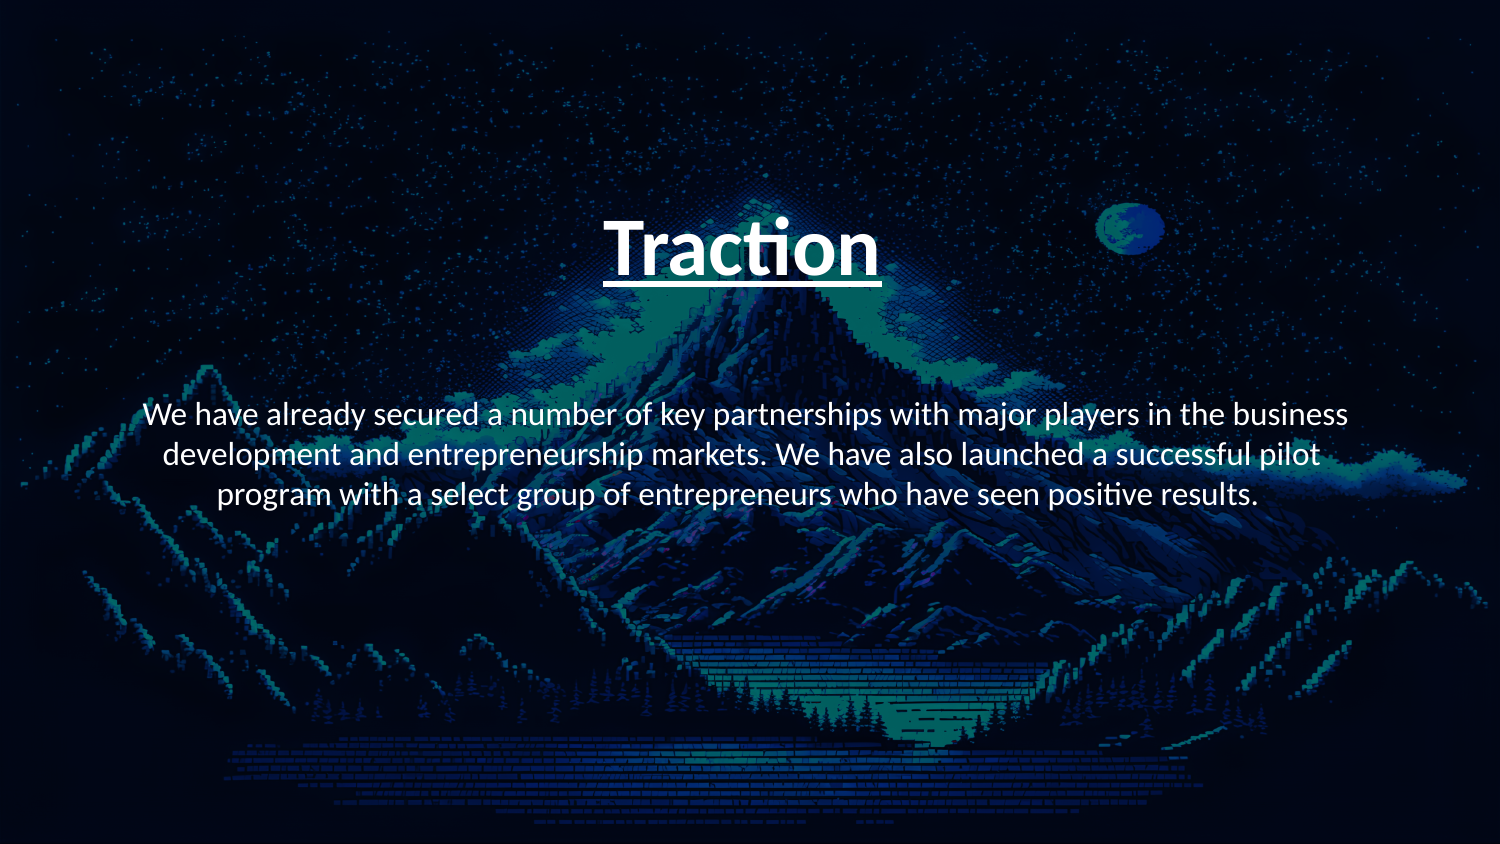

Traction
 We have already secured a number of key partnerships with major players in the business development and entrepreneurship markets. We have also launched a successful pilot program with a select group of entrepreneurs who have seen positive results.